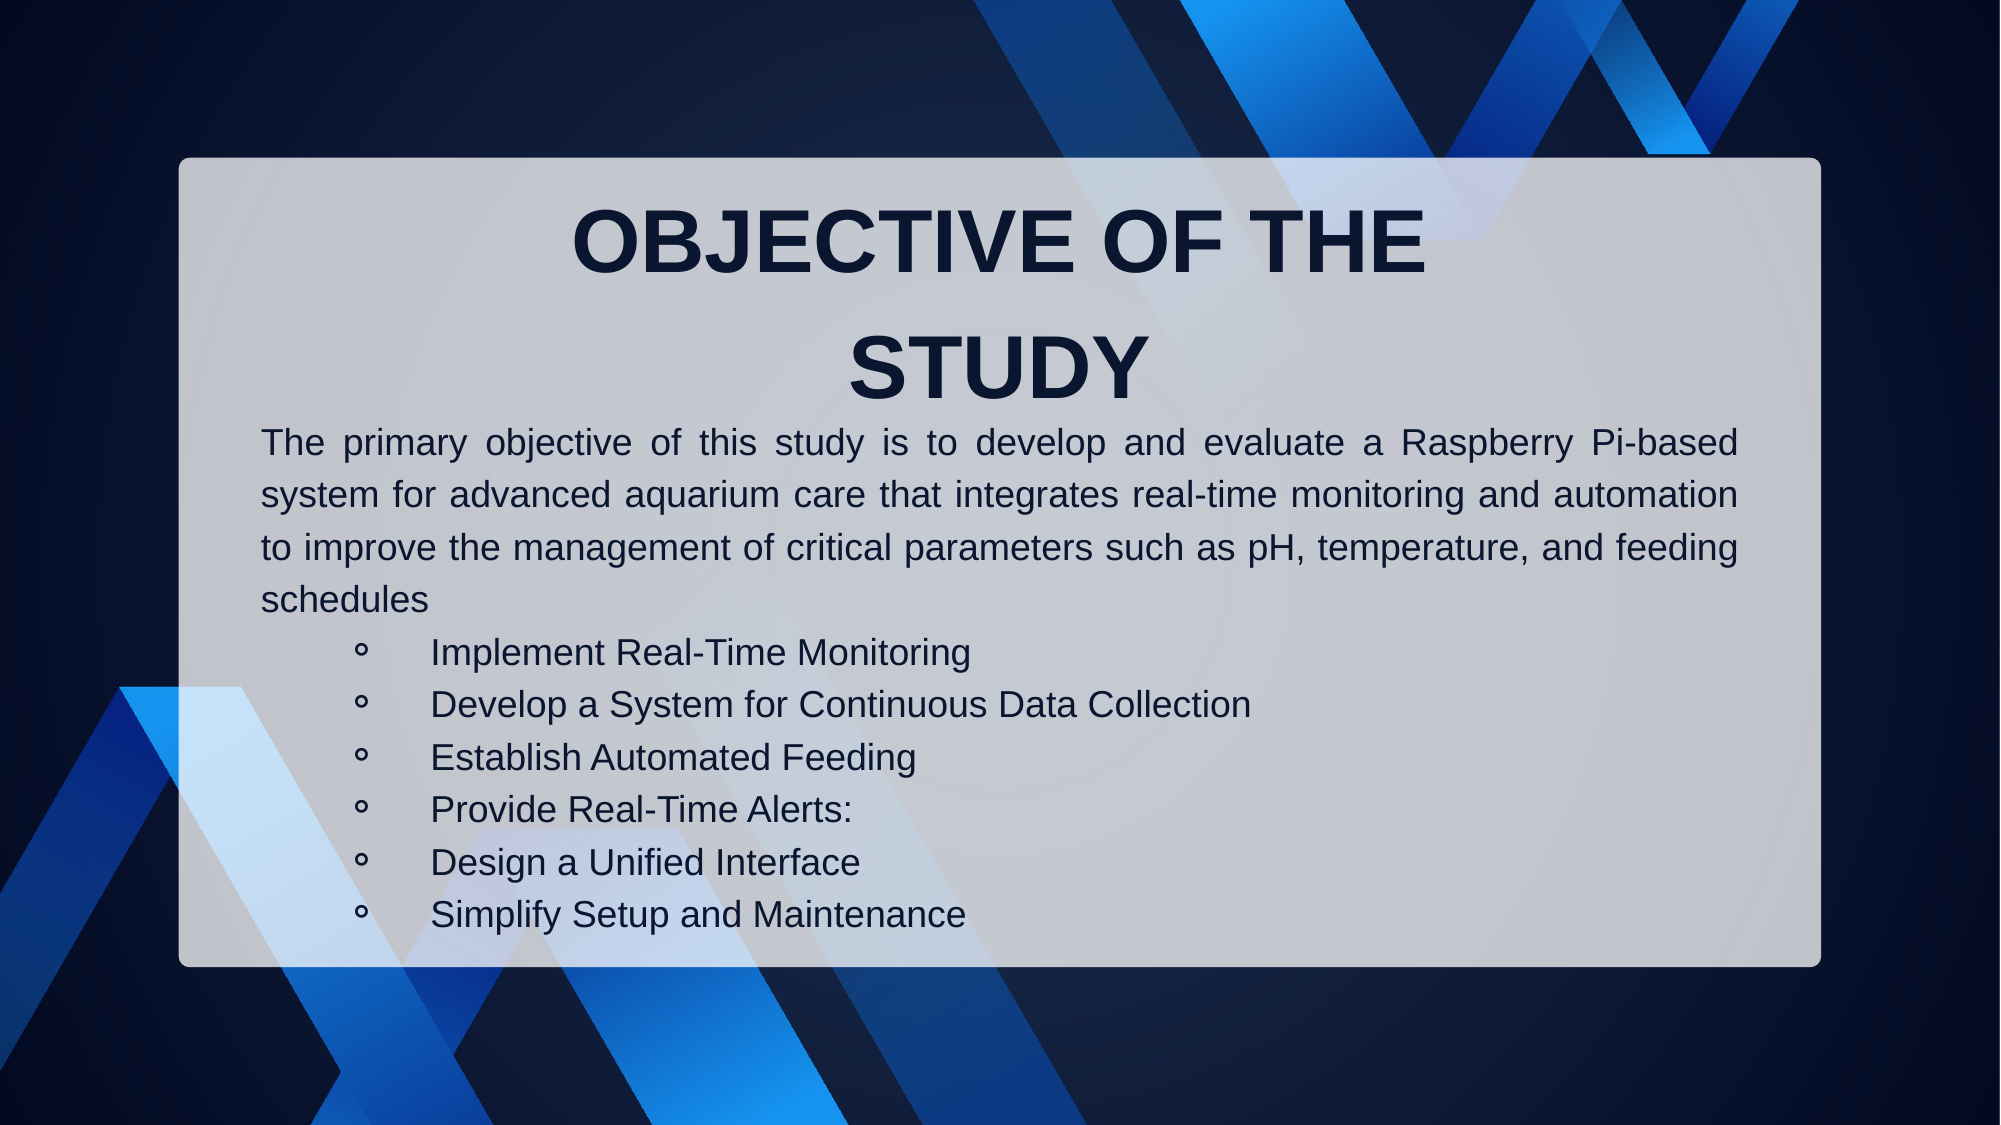

OBJECTIVE OF THE STUDY
The primary objective of this study is to develop and evaluate a Raspberry Pi-based system for advanced aquarium care that integrates real-time monitoring and automation to improve the management of critical parameters such as pH, temperature, and feeding schedules
    Implement Real-Time Monitoring
    Develop a System for Continuous Data Collection
    Establish Automated Feeding
    Provide Real-Time Alerts:
    Design a Unified Interface
    Simplify Setup and Maintenance